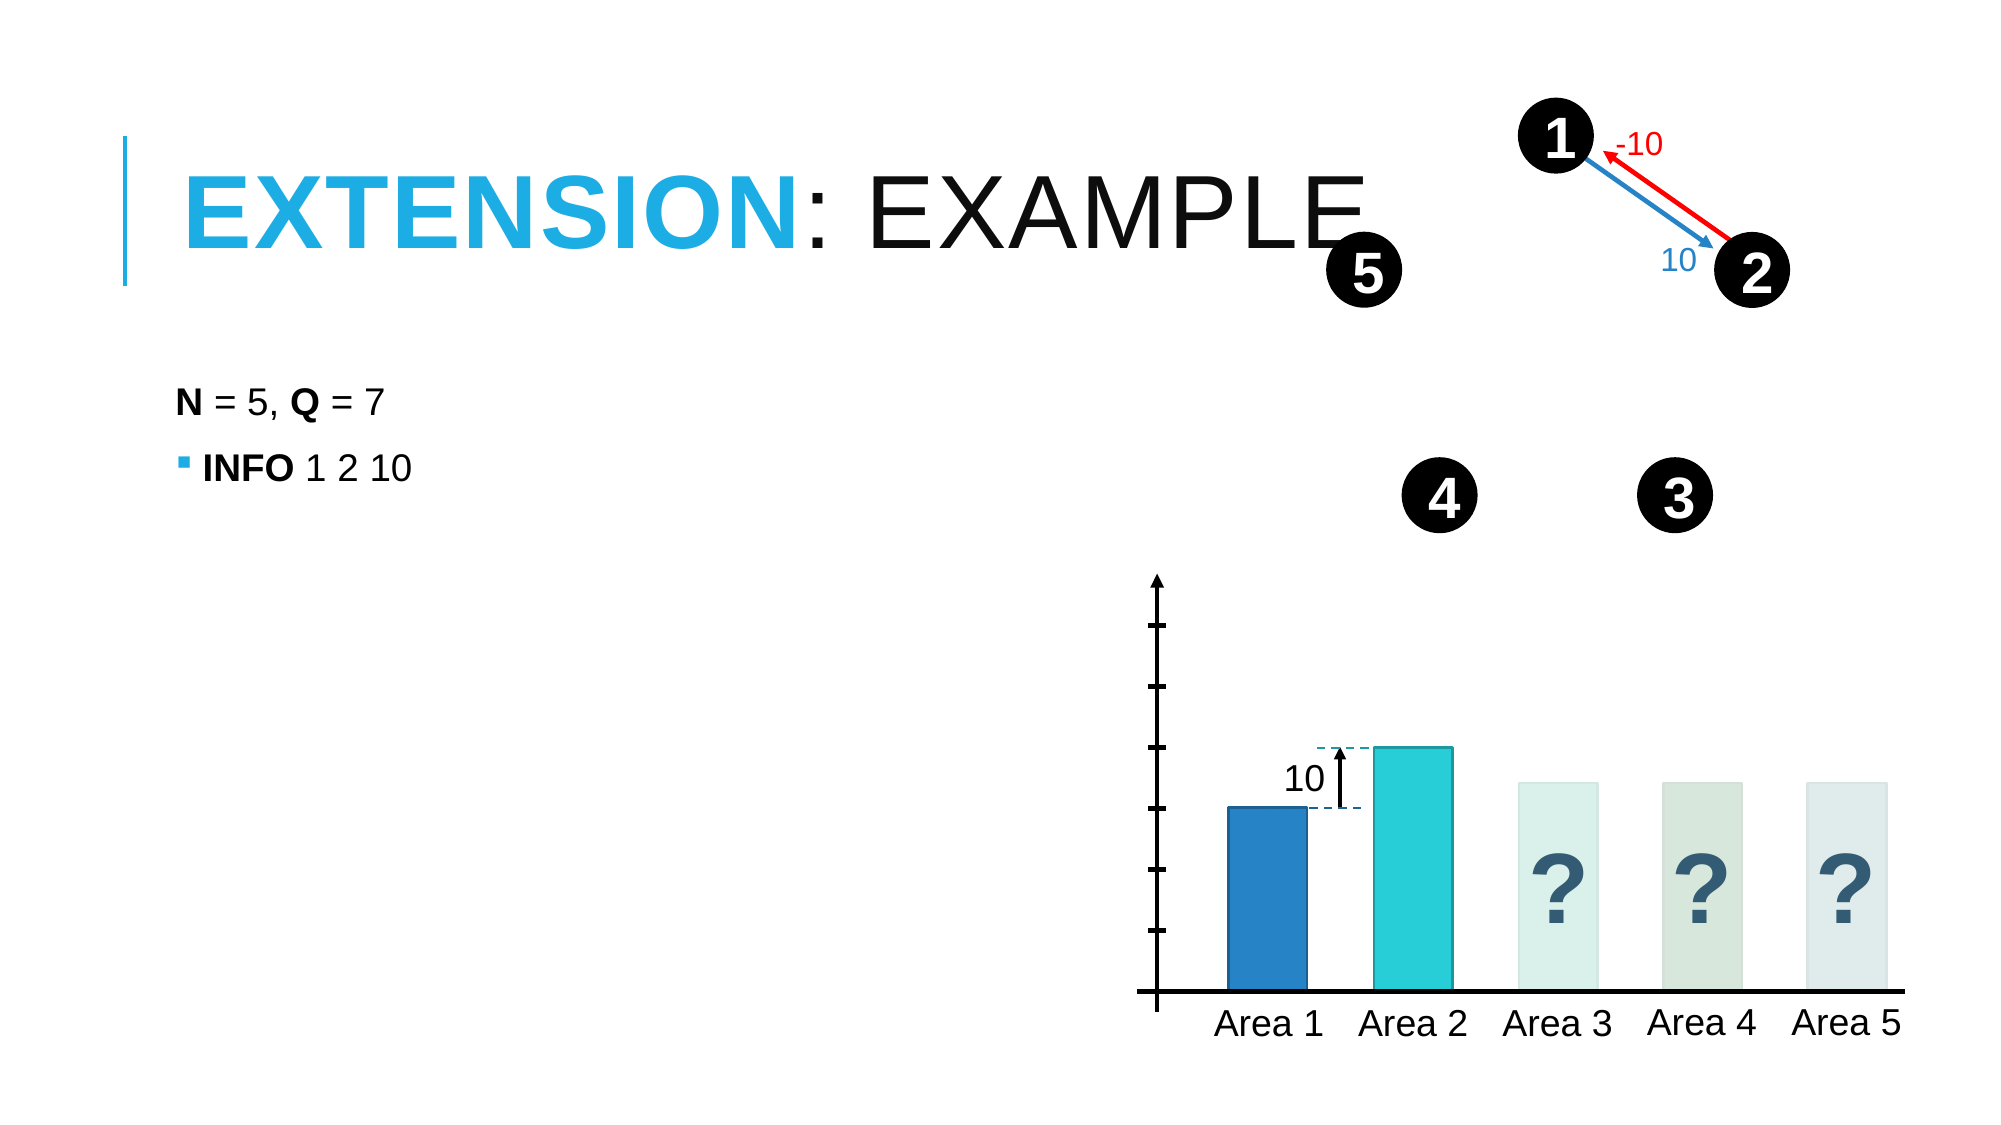

# Extension: Example
1
-10
10
5
2
N = 5, Q = 7
INFO 1 2 10
4
3
10

?
?
?

Area 4
Area 5
Area 1
Area 2
Area 3